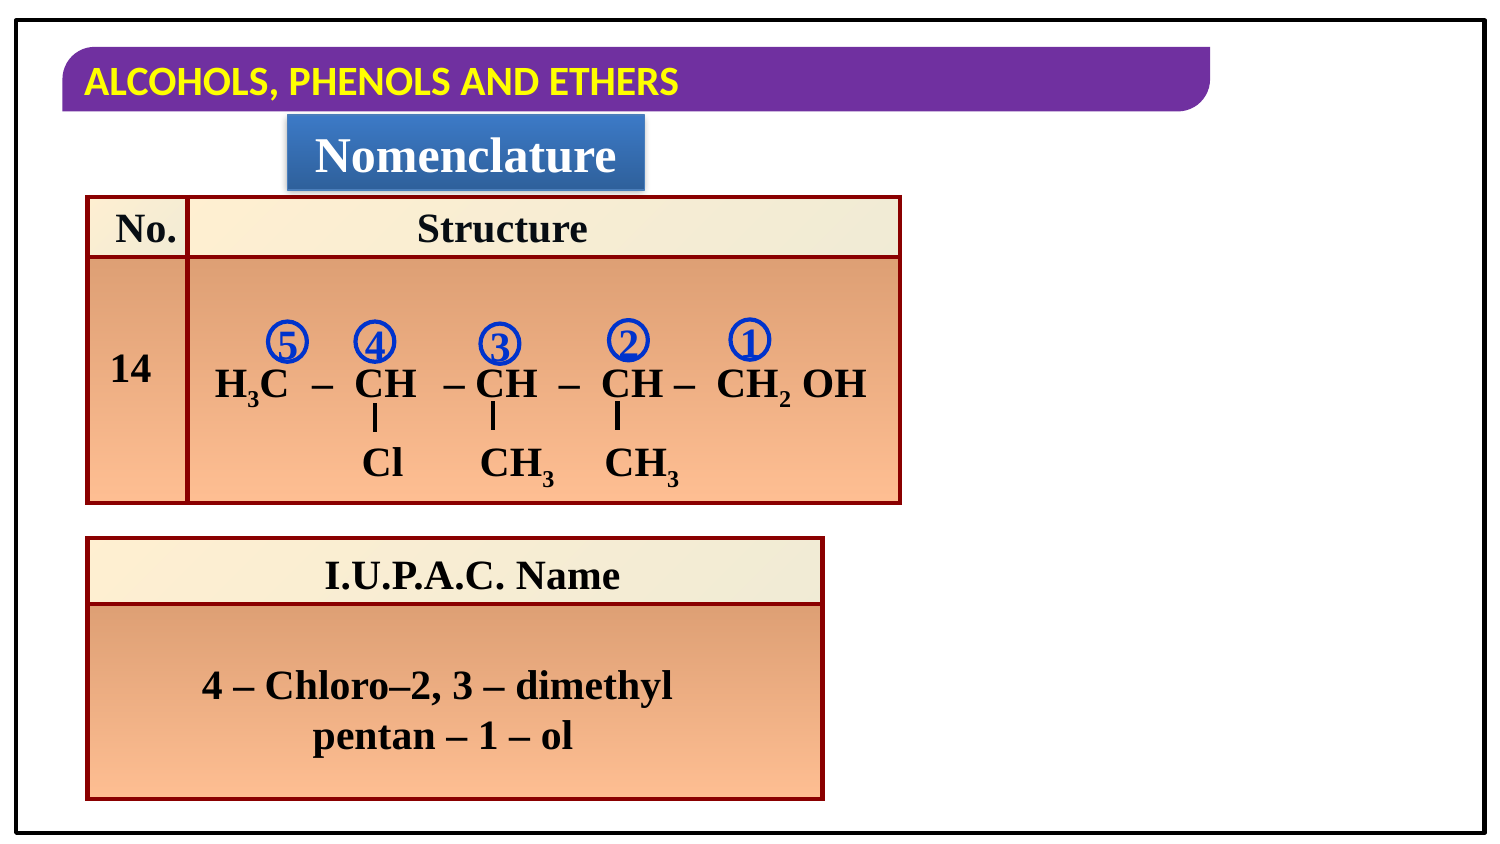

Nomenclature
No.
Structure
|  |  |
| --- | --- |
|  |  |
1

2

5

4

3

14
H3C   –  CH   – CH  –  CH –  CH2 OH
Cl
CH3
CH3
|  |
| --- |
|  |
I.U.P.A.C. Name
4 – Chloro–2, 3 – dimethyl
pentan – 1 – ol